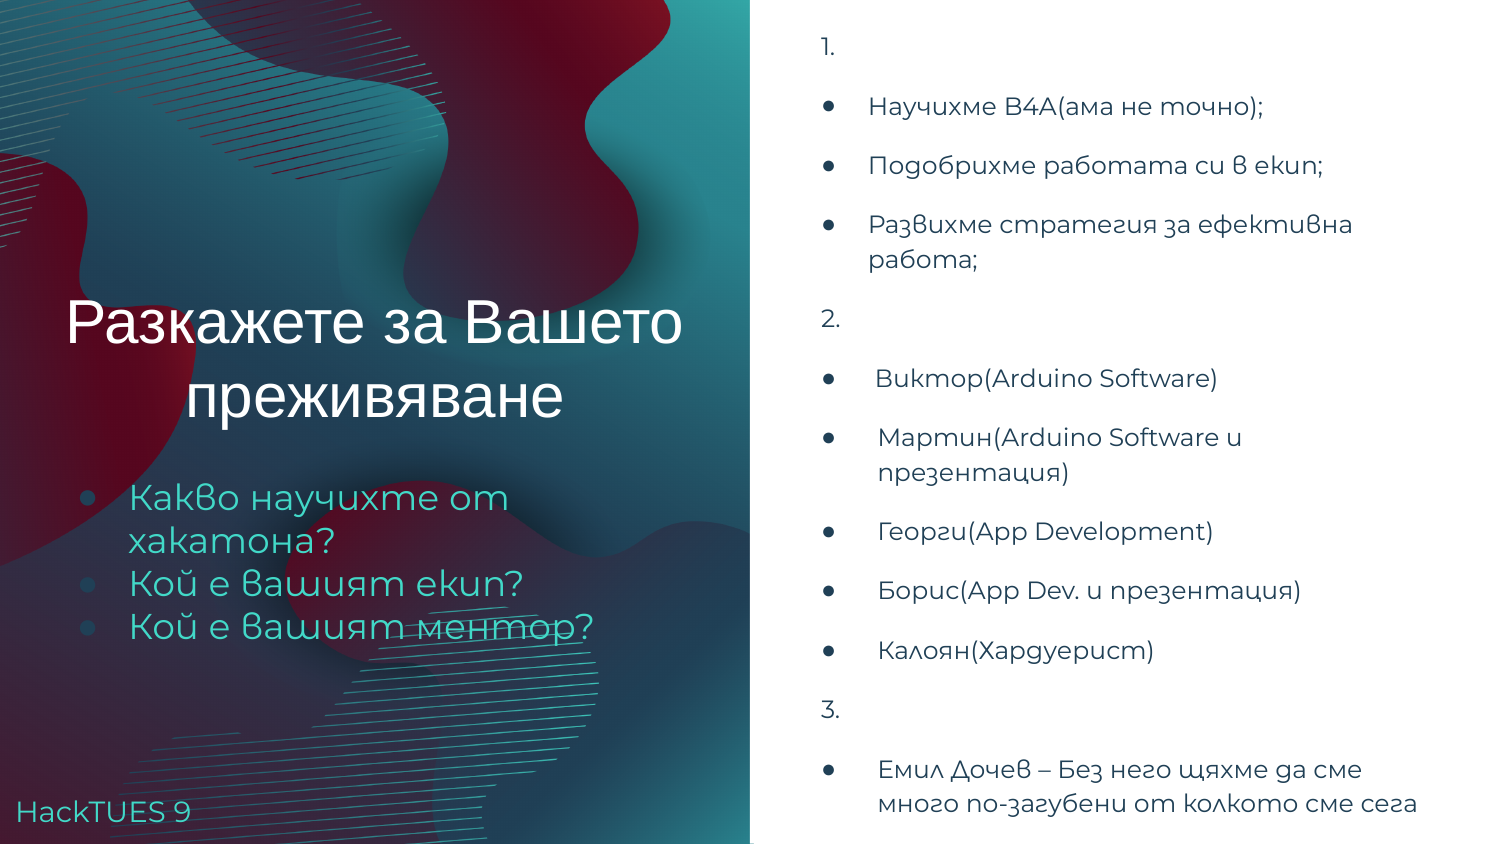

1.
Научихме B4A(ама не точно);
Подобрихме работата си в екип;
Развихме стратегия за ефективна работа;
2.
 Виктор(Arduino Software)
Мартин(Arduino Software и презентация)
Георги(App Development)
Борис(App Dev. и презентация)
Калоян(Хардуерист)
3.
Емил Дочев – Без него щяхме да сме много по-загубени от колкото сме сега
# Разкажете за Вашето преживяване
Какво научихте от хакатона?
Кой е вашият екип?
Кой е вашият ментор?